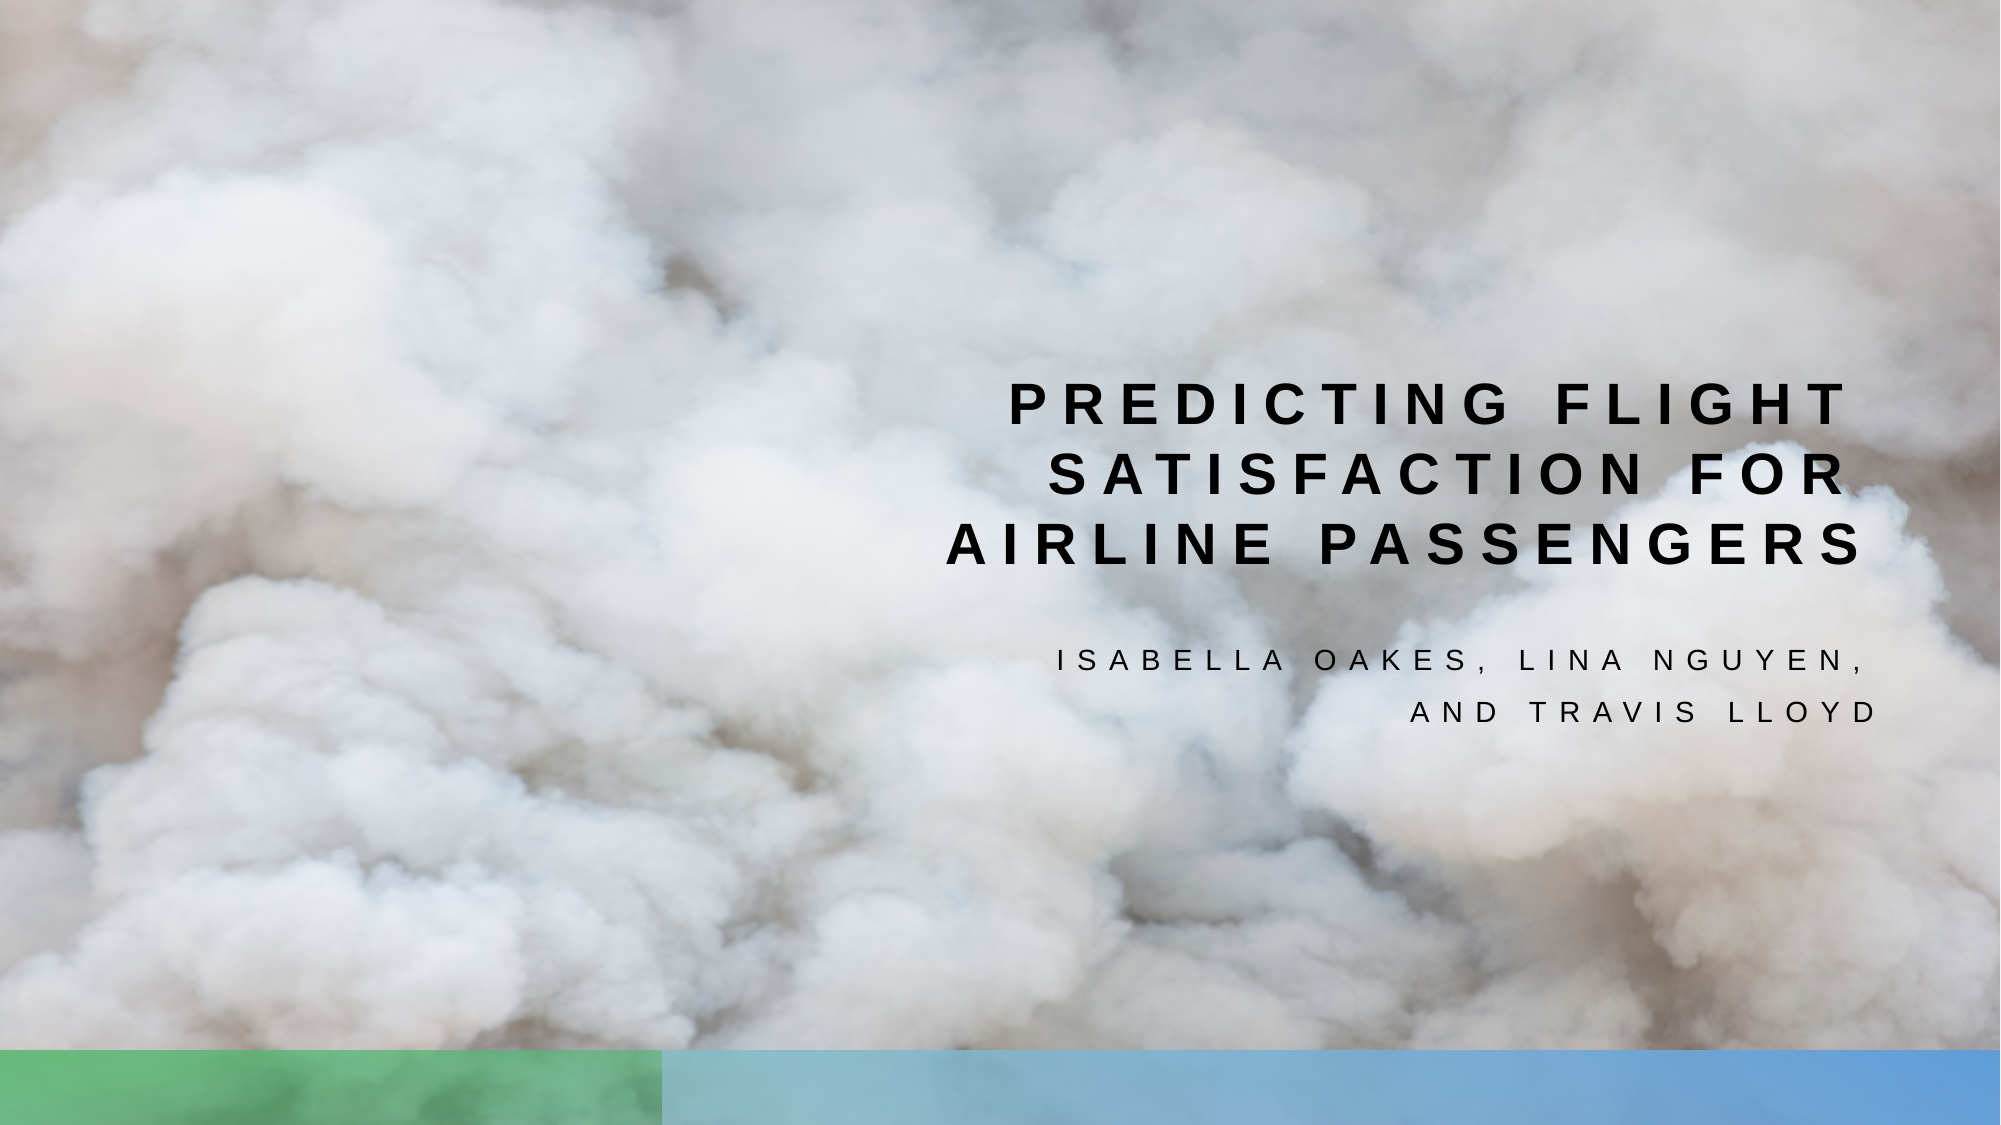

# Predicting Flight Satisfaction for Airline Passengers
Isabella Oakes, Lina Nguyen, and Travis Lloyd